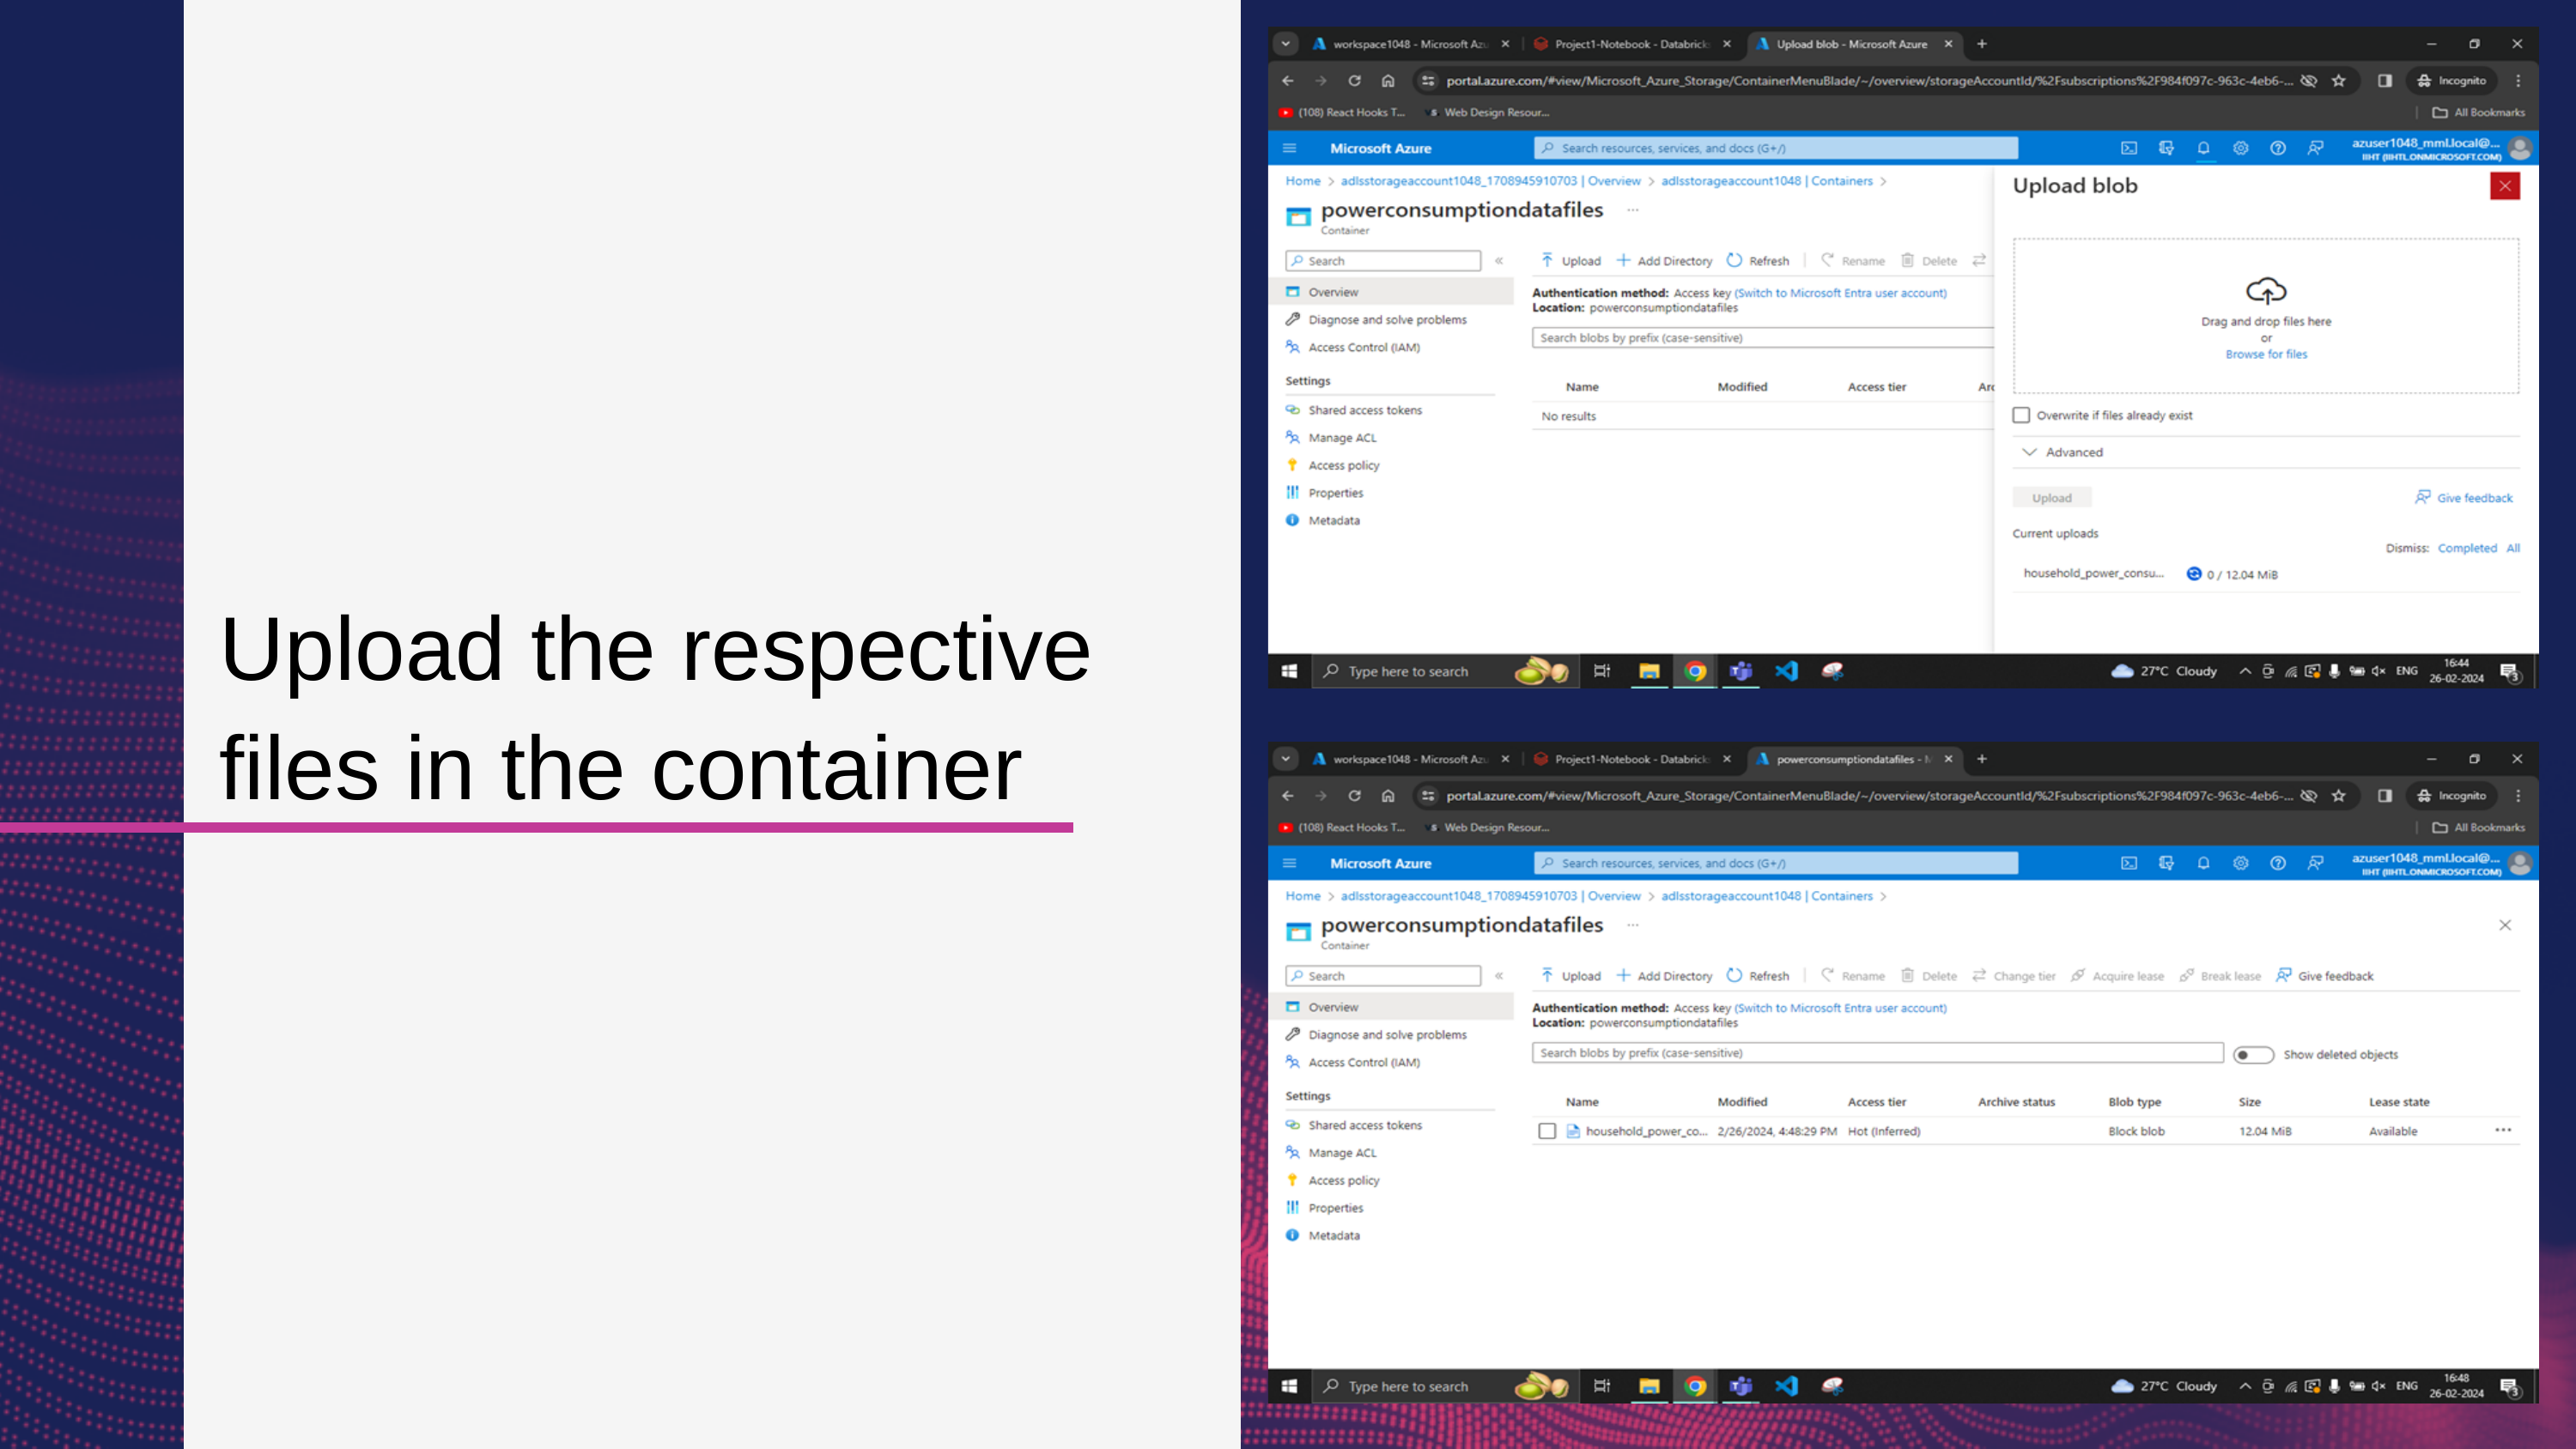

Upload the respective files in the container